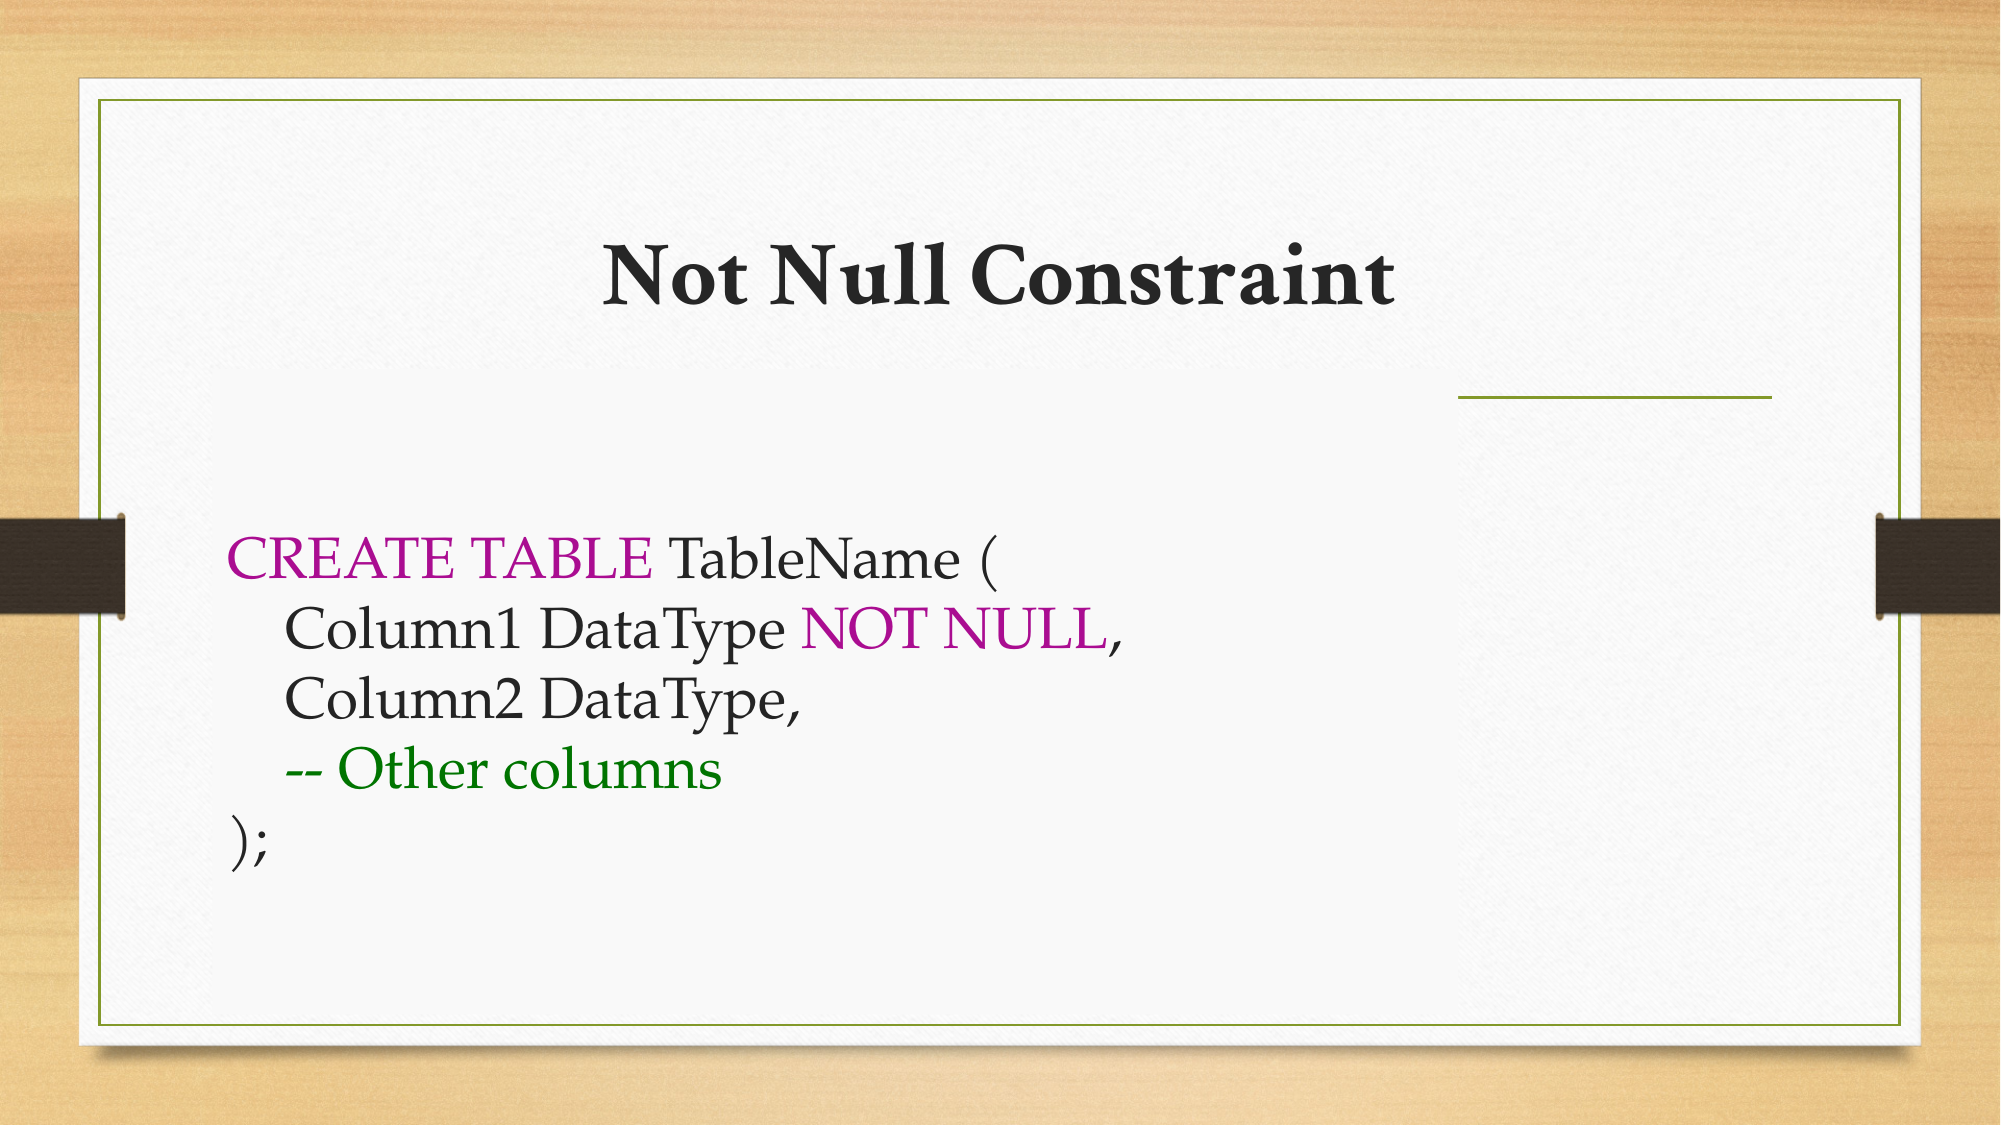

# Not Null Constraint
CREATE TABLE TableName (
    Column1 DataType NOT NULL,
    Column2 DataType,
    -- Other columns
);